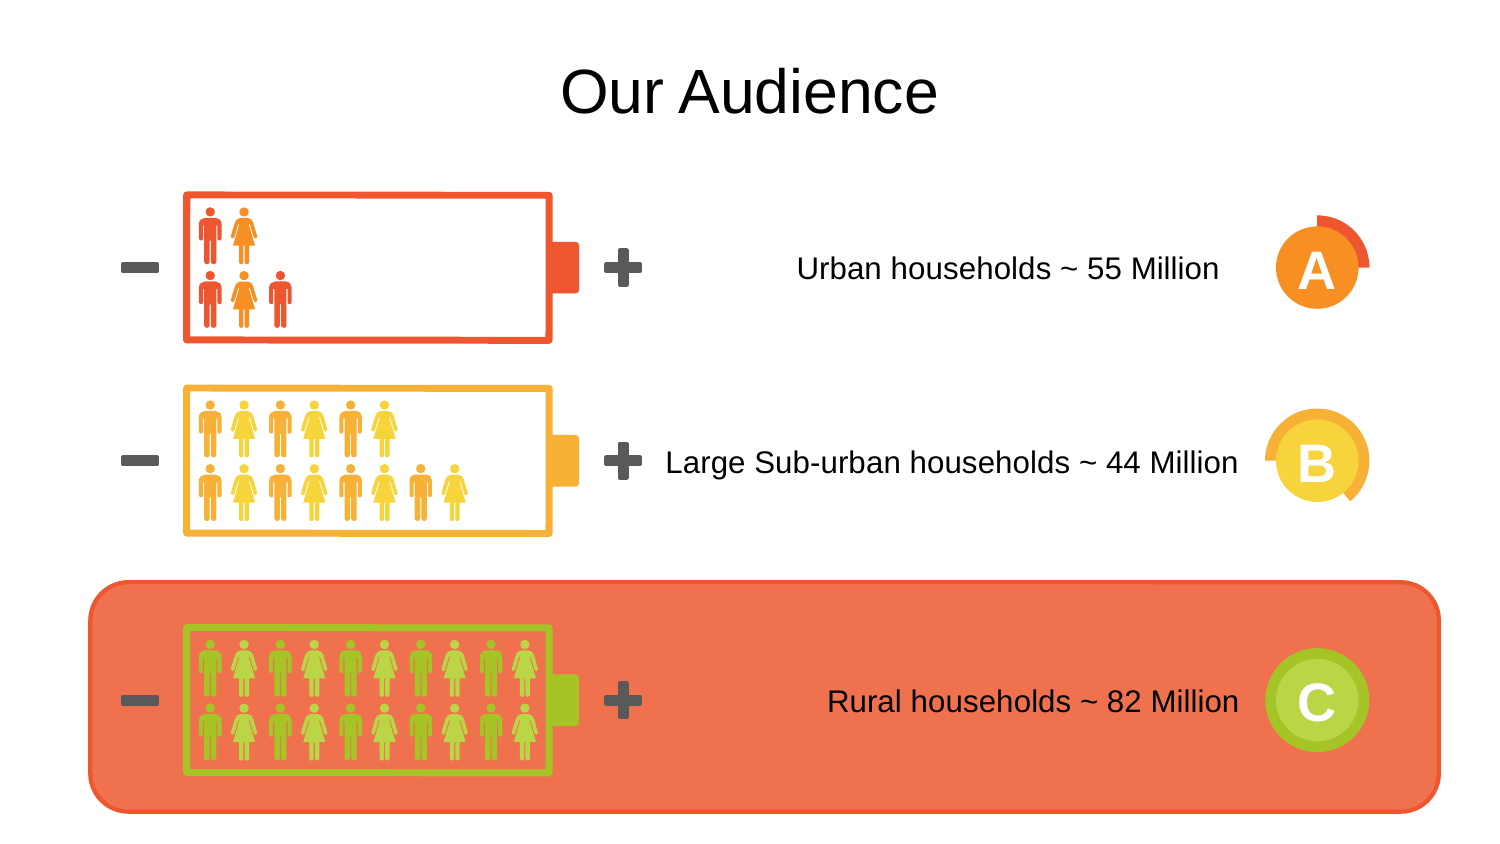

# Our Audience

Urban households ~ 55 Million

A

Large Sub-urban households ~ 44 Million

B

Rural households ~ 82 Million
C
C